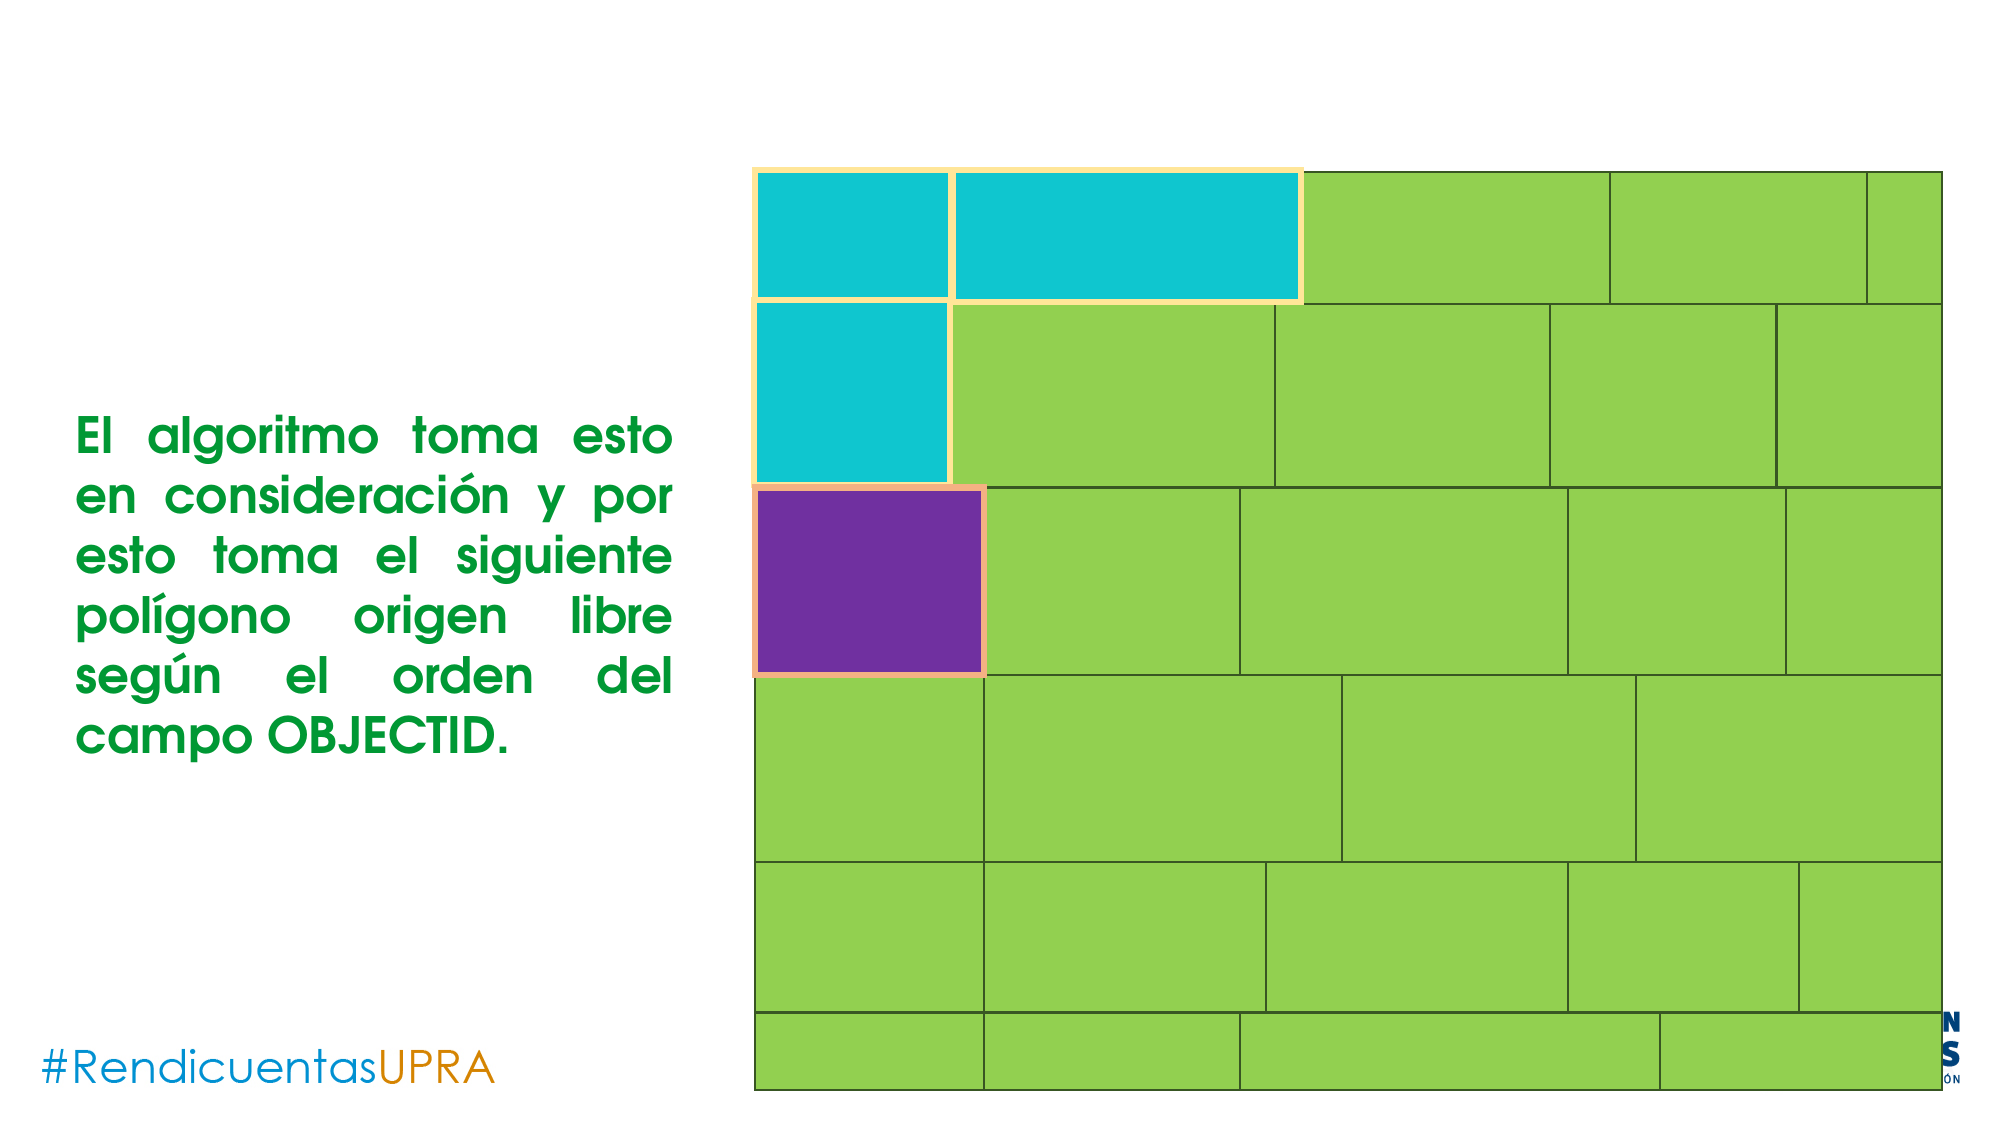

El algoritmo toma esto en consideración y por esto toma el siguiente polígono origen libre según el orden del campo OBJECTID.